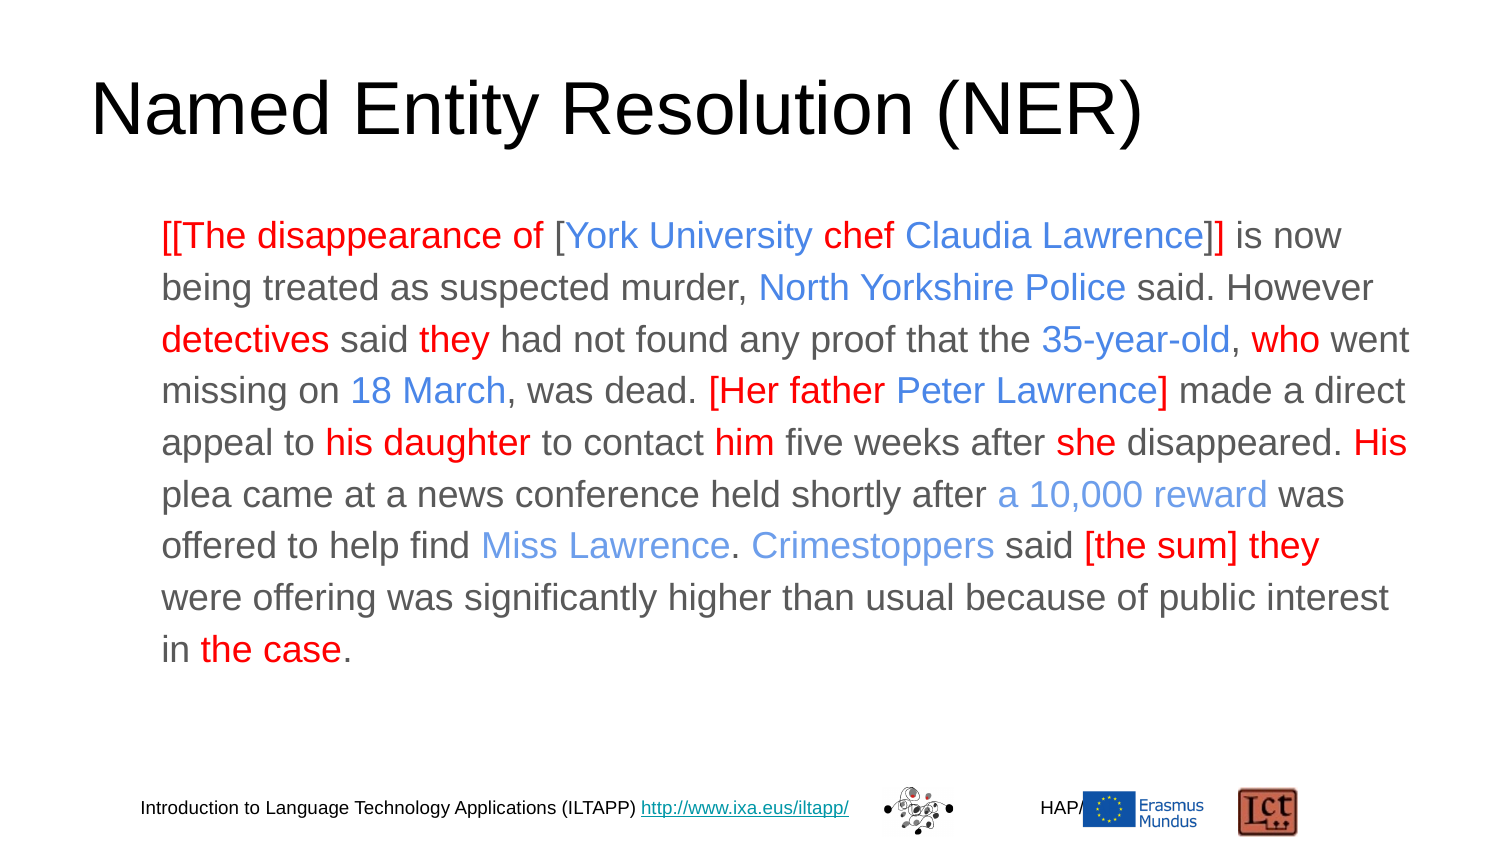

# Named Entity Resolution (NER)
[[The disappearance of [York University chef Claudia Lawrence]] is now being treated as suspected murder, North Yorkshire Police said. However detectives said they had not found any proof that the 35-year-old, who went missing on 18 March, was dead. [Her father Peter Lawrence] made a direct appeal to his daughter to contact him five weeks after she disappeared. His plea came at a news conference held shortly after a 10,000 reward was offered to help find Miss Lawrence. Crimestoppers said [the sum] they were offering was significantly higher than usual because of public interest in the case.